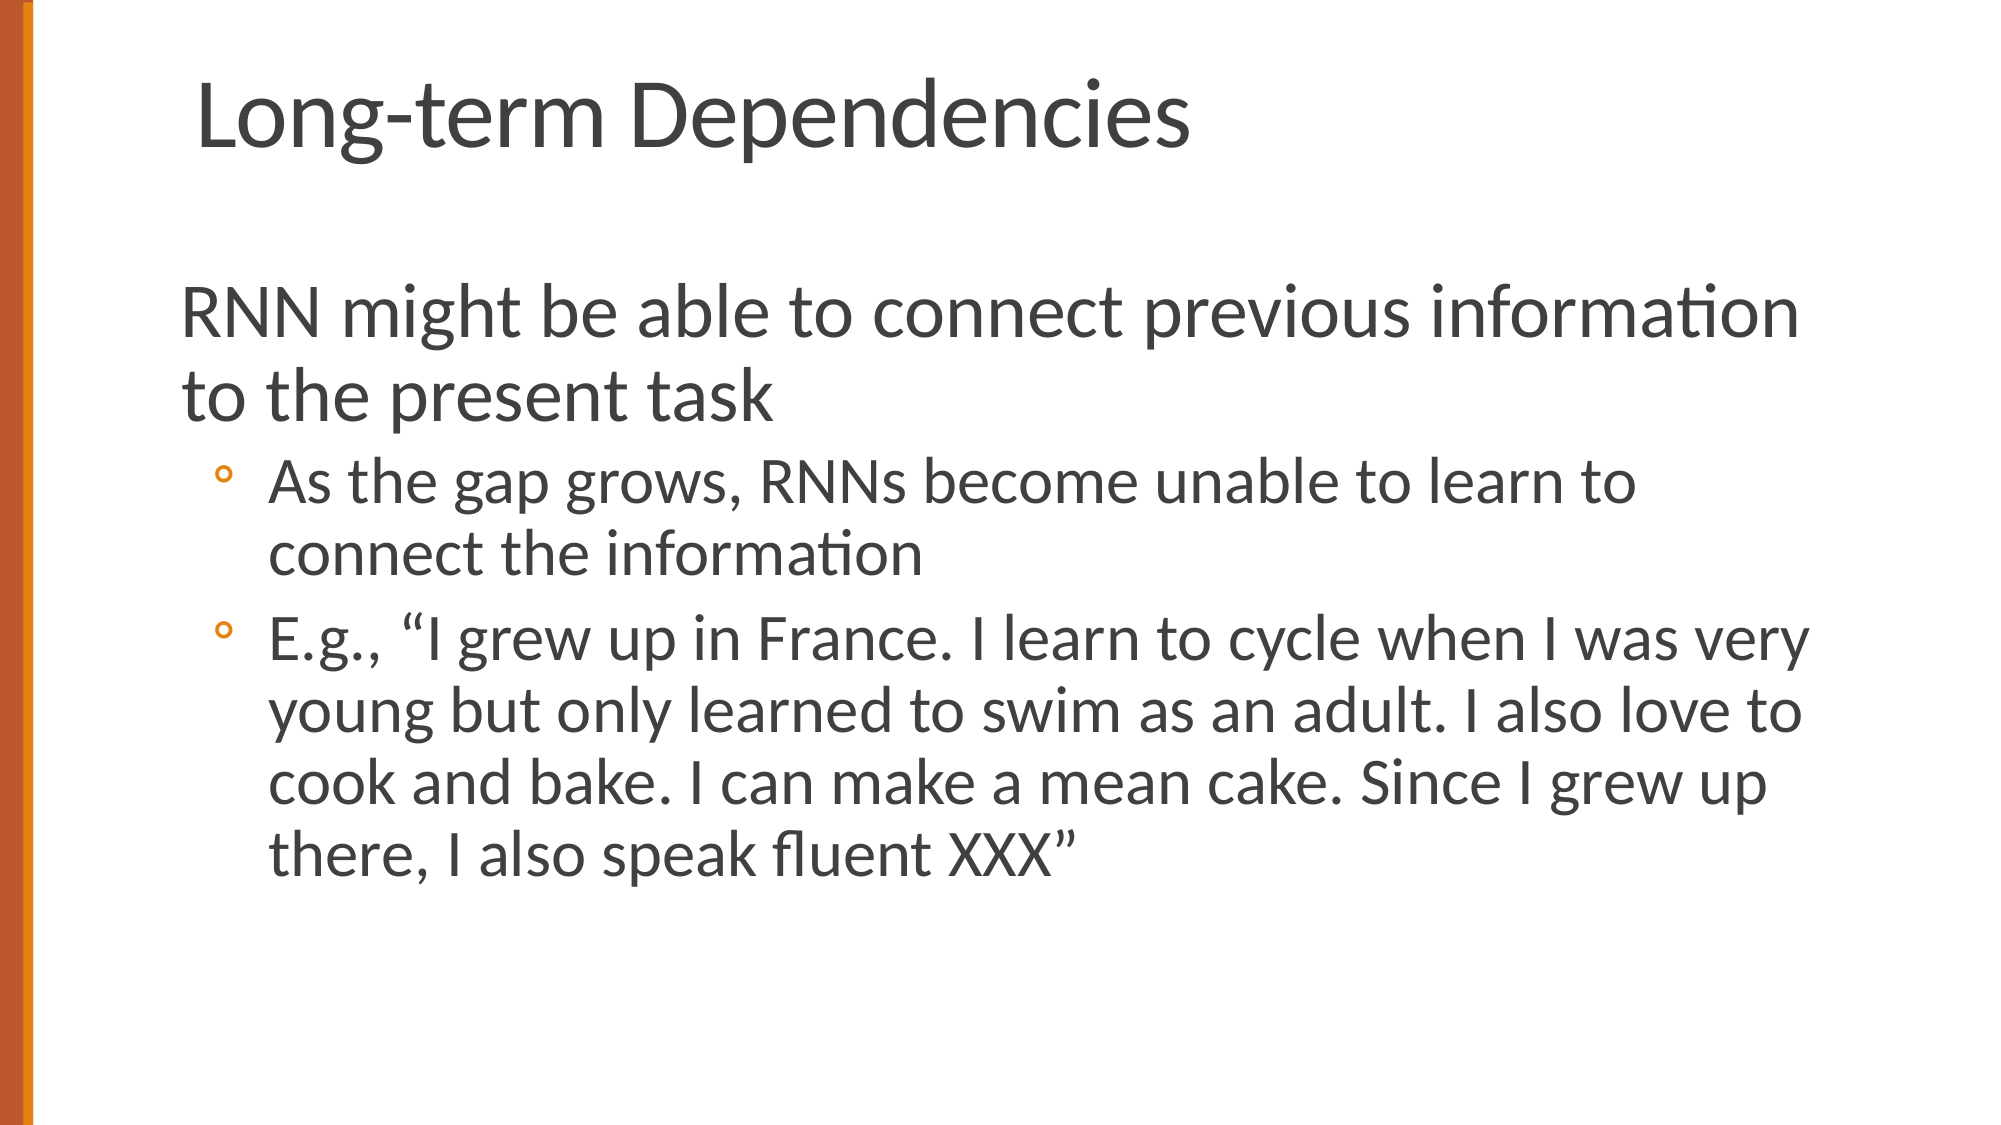

# Long-term Dependencies
RNN might be able to connect previous information to the present task
As the gap grows, RNNs become unable to learn to connect the information
E.g., “I grew up in France. I learn to cycle when I was very young but only learned to swim as an adult. I also love to cook and bake. I can make a mean cake. Since I grew up there, I also speak fluent XXX”